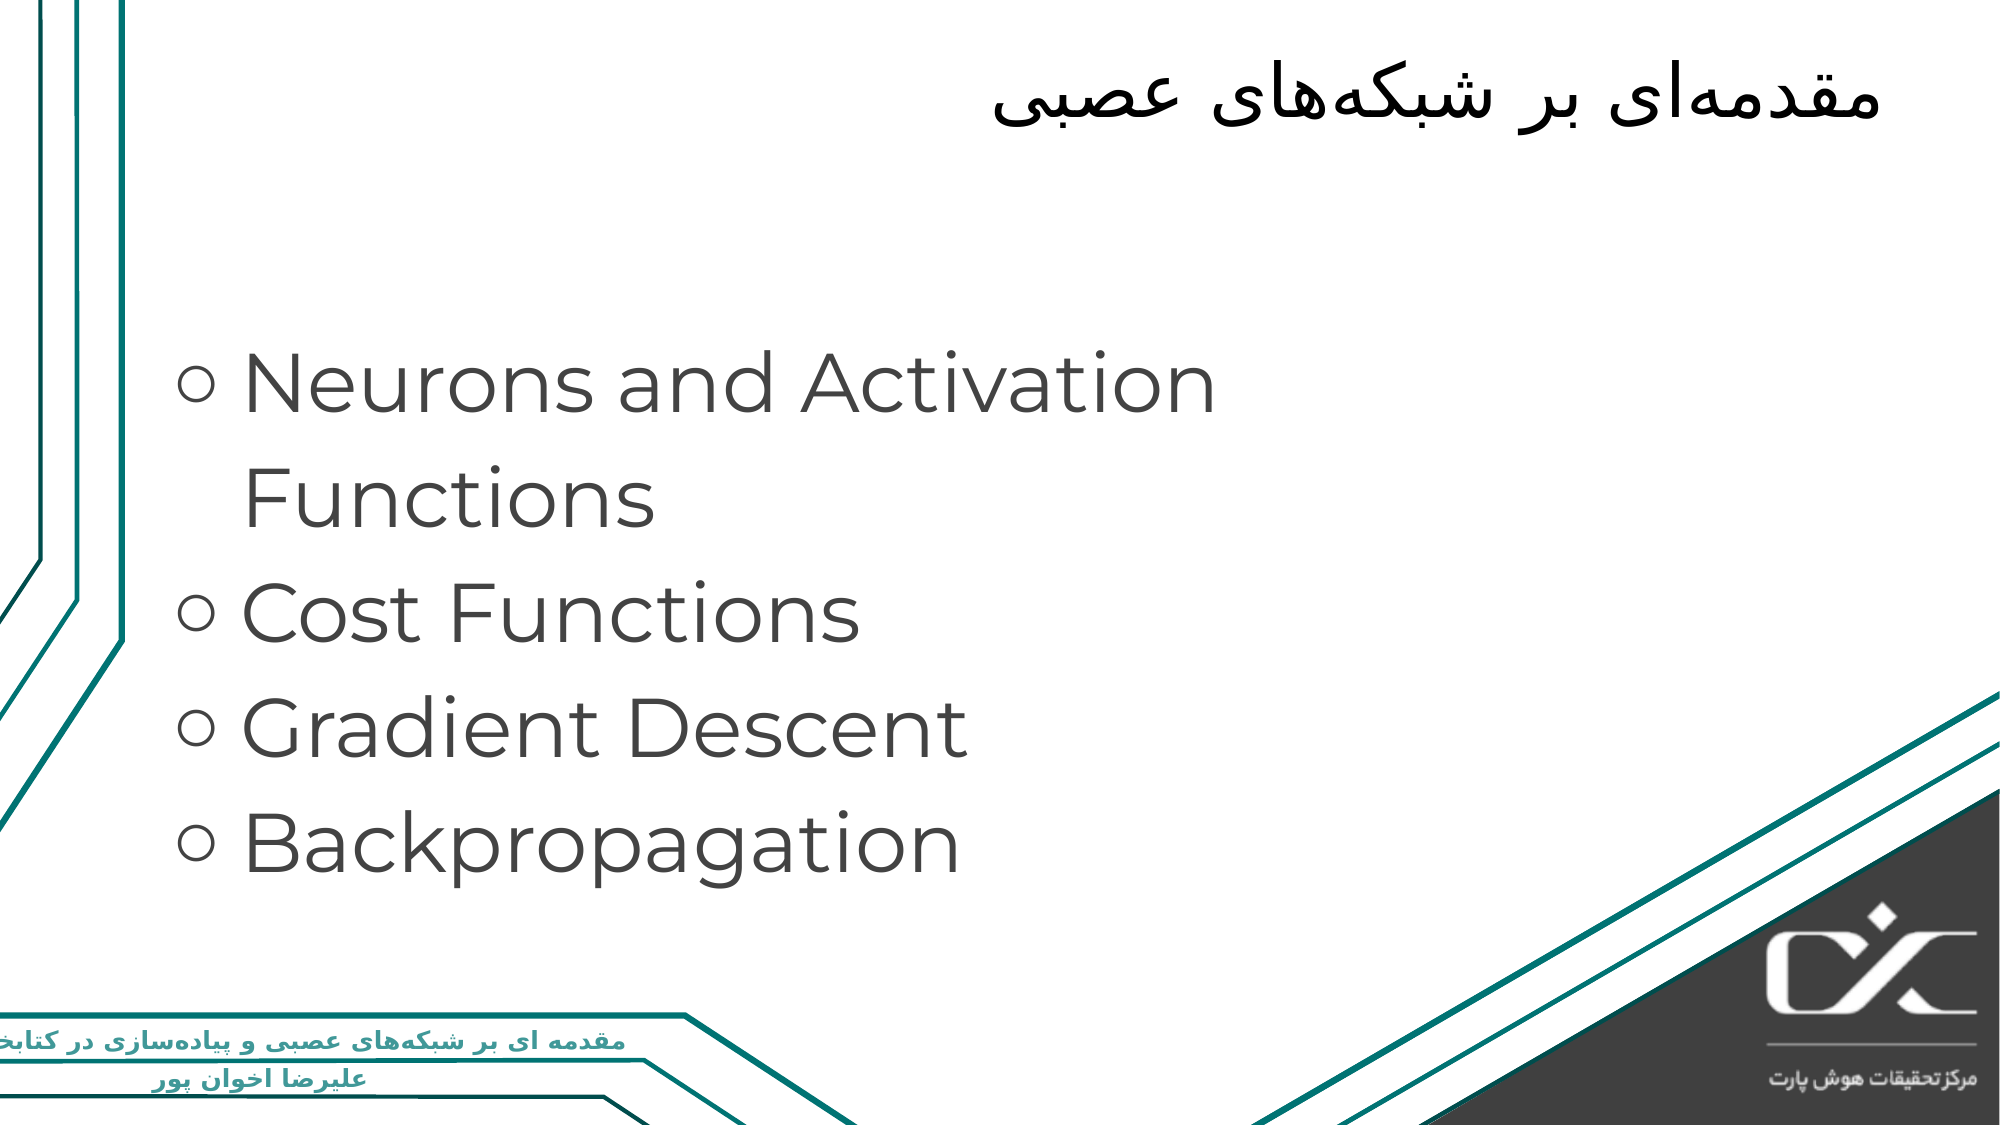

# مقدمه‌ای بر شبکه‌های عصبی
Neurons and Activation Functions
Cost Functions
Gradient Descent
Backpropagation